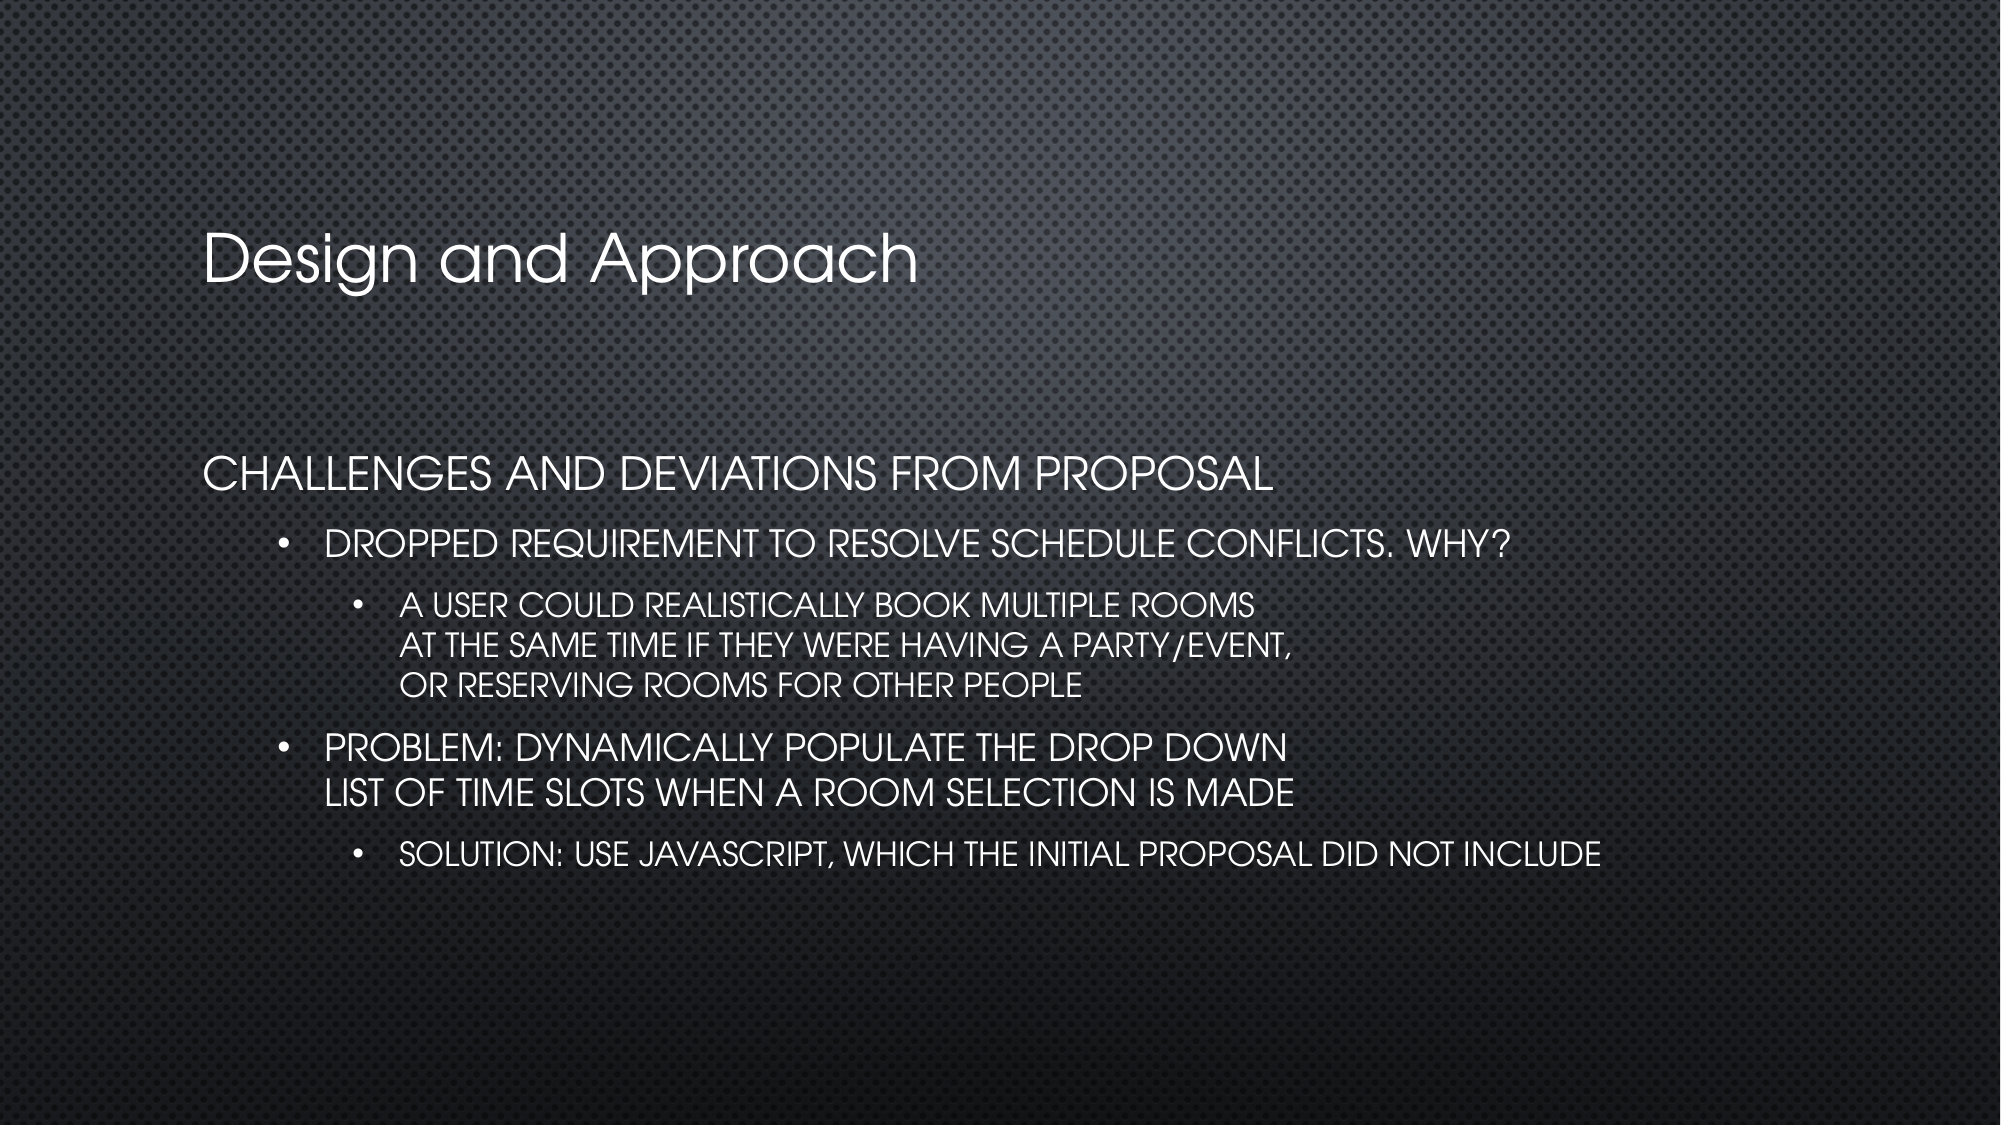

# Design and Approach
Challenges And Deviations From Proposal
dropped requirement to resolve schedule conflicts. why?
a user could realistically book multiple rooms
at the same time if they were having a party/event,
or reserving rooms for other people
problem: dynamically populate the drop down
list of time slots when a room selection is made
solution: use javascript, which the initial proposal did not include